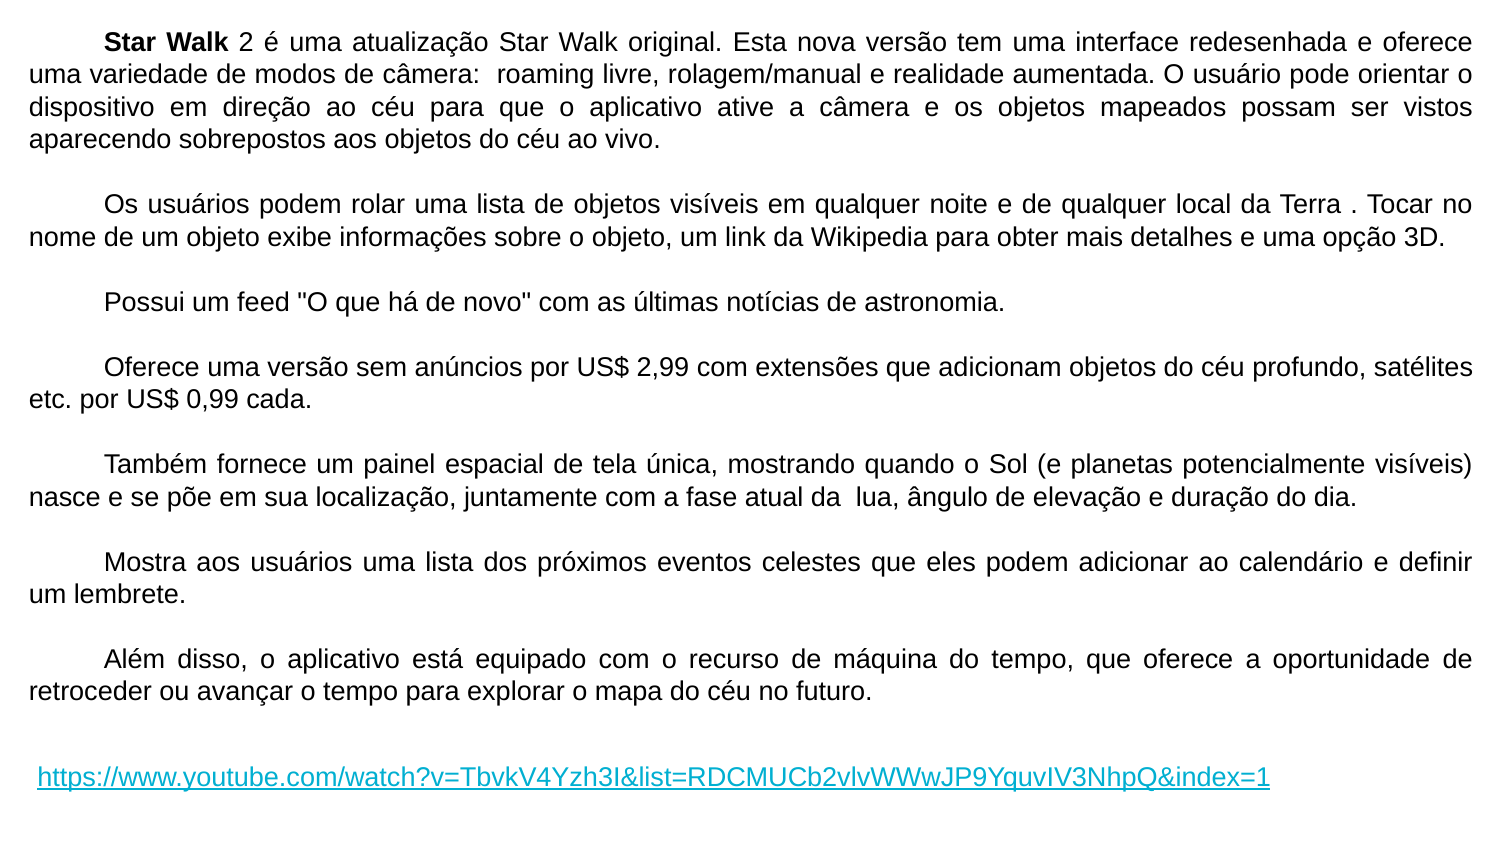

Star Walk 2 é uma atualização Star Walk original. Esta nova versão tem uma interface redesenhada e oferece uma variedade de modos de câmera:  roaming livre, rolagem/manual e realidade aumentada. O usuário pode orientar o dispositivo em direção ao céu para que o aplicativo ative a câmera e os objetos mapeados possam ser vistos aparecendo sobrepostos aos objetos do céu ao vivo.

Os usuários podem rolar uma lista de objetos visíveis em qualquer noite e de qualquer local da Terra . Tocar no nome de um objeto exibe informações sobre o objeto, um link da Wikipedia para obter mais detalhes e uma opção 3D.

Possui um feed "O que há de novo" com as últimas notícias de astronomia.

Oferece uma versão sem anúncios por US$ 2,99 com extensões que adicionam objetos do céu profundo, satélites etc. por US$ 0,99 cada.

Também fornece um painel espacial de tela única, mostrando quando o Sol (e planetas potencialmente visíveis) nasce e se põe em sua localização, juntamente com a fase atual da  lua, ângulo de elevação e duração do dia.

Mostra aos usuários uma lista dos próximos eventos celestes que eles podem adicionar ao calendário e definir um lembrete.

Além disso, o aplicativo está equipado com o recurso de máquina do tempo, que oferece a oportunidade de retroceder ou avançar o tempo para explorar o mapa do céu no futuro.
https://www.youtube.com/watch?v=TbvkV4Yzh3I&list=RDCMUCb2vlvWWwJP9YquvIV3NhpQ&index=1